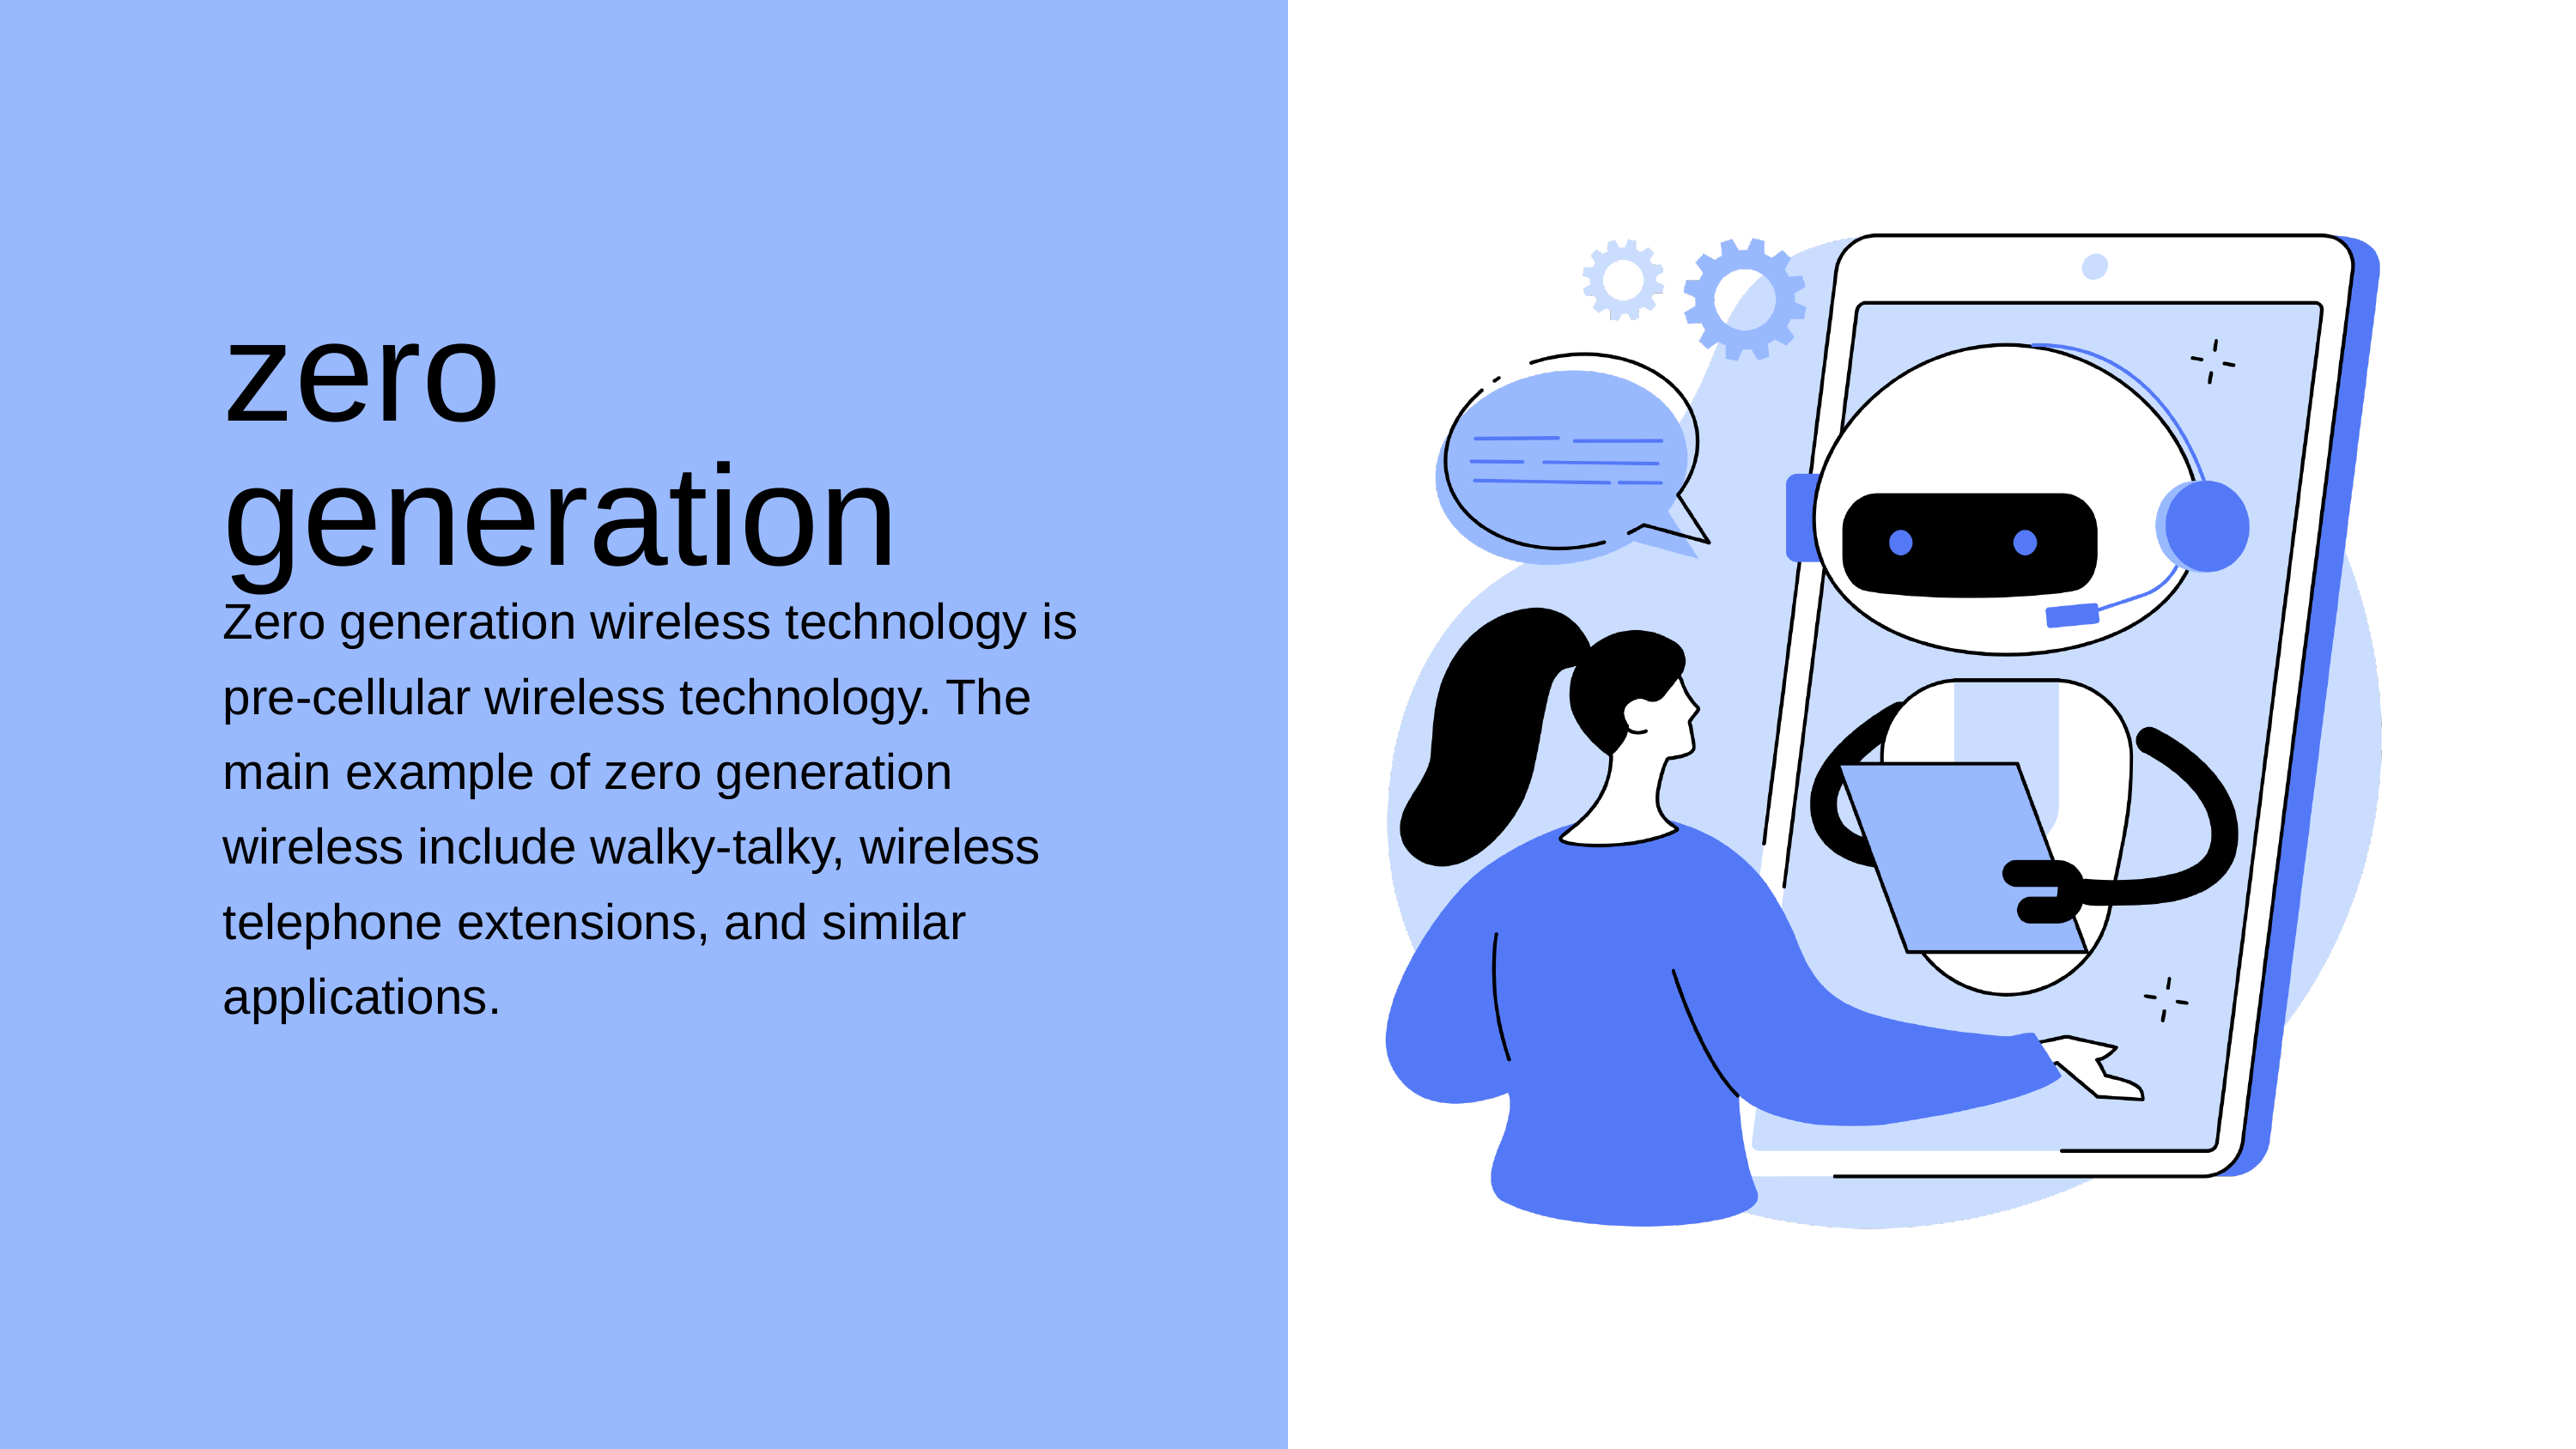

zero generation
Zero generation wireless technology is pre-cellular wireless technology. The main example of zero generation wireless include walky-talky, wireless telephone extensions, and similar applications.